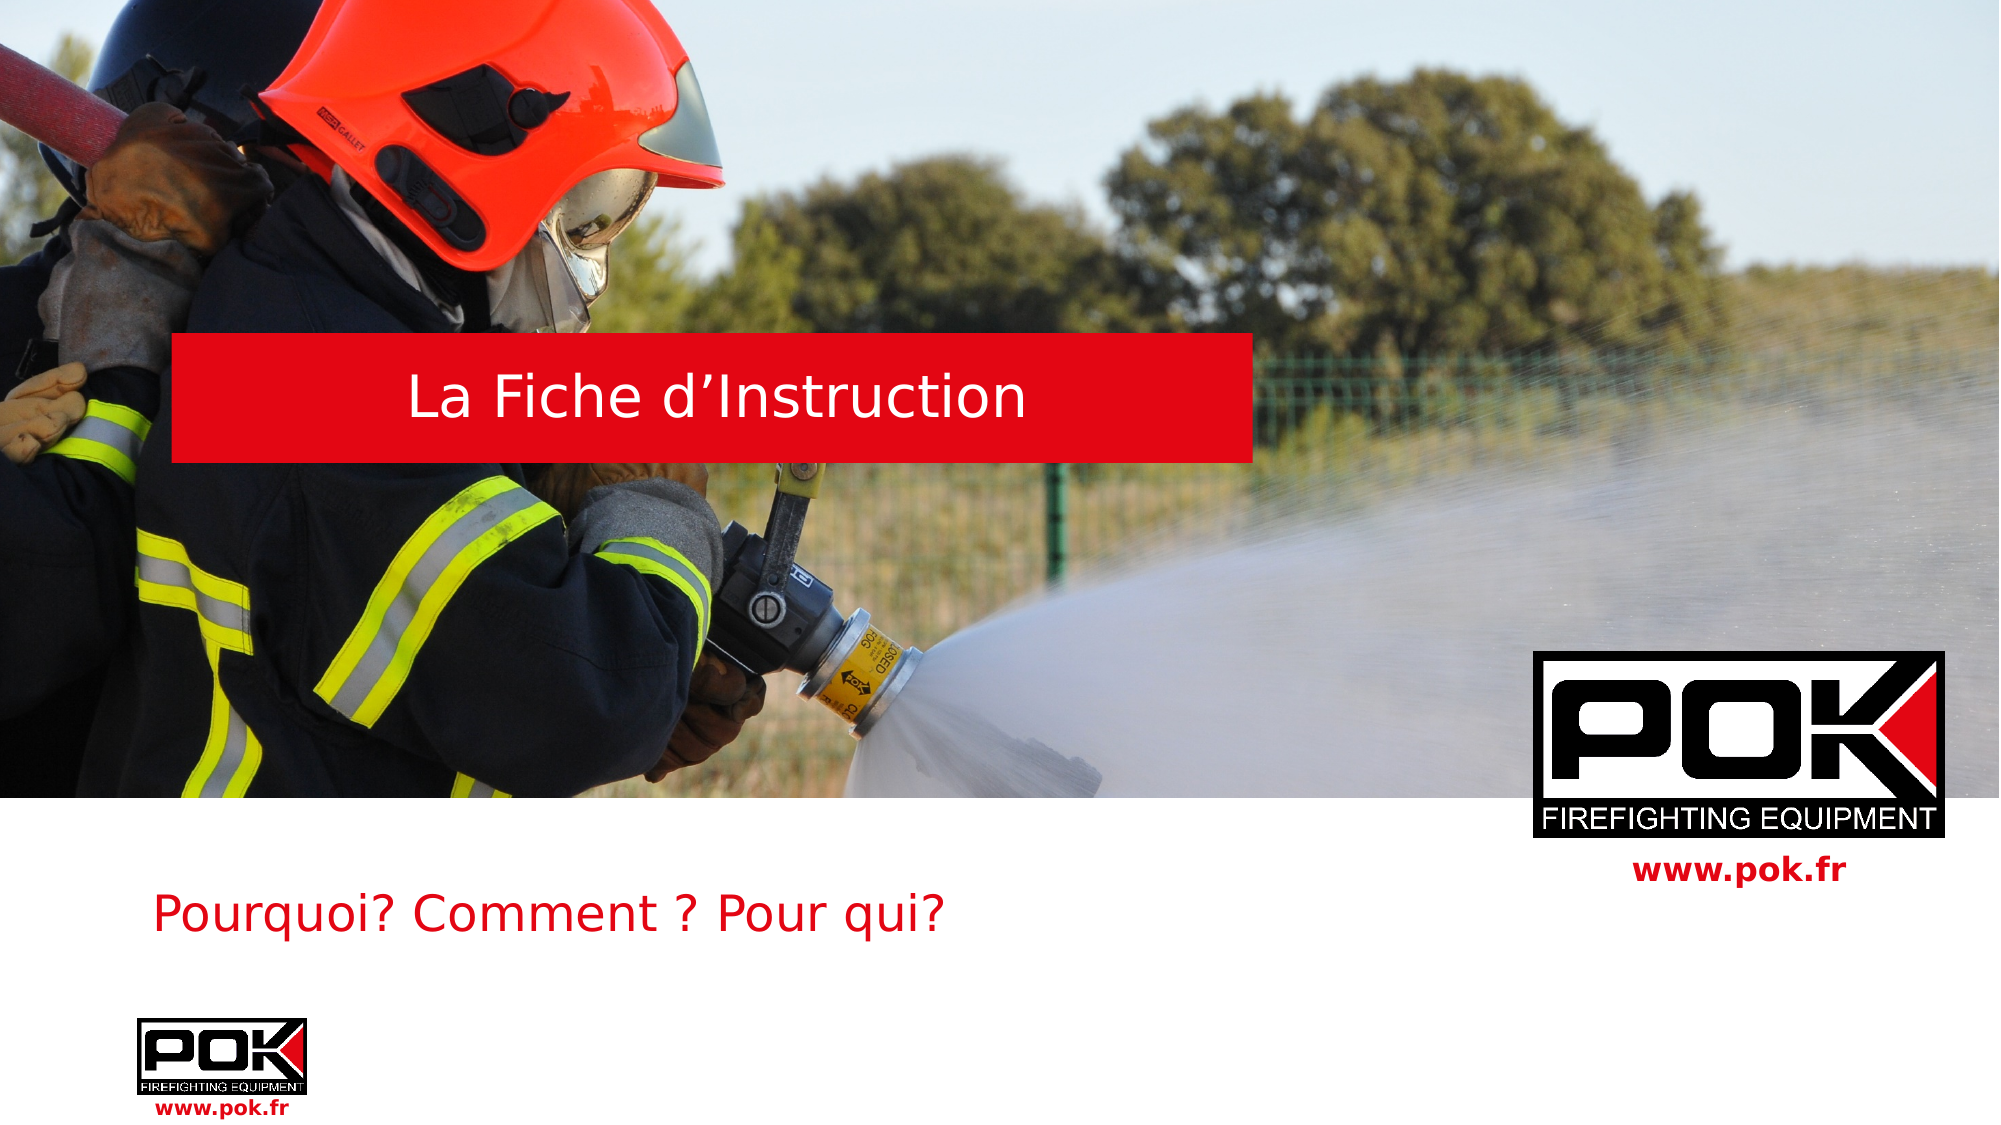

# La Fiche d’Instruction
Pourquoi? Comment ? Pour qui?